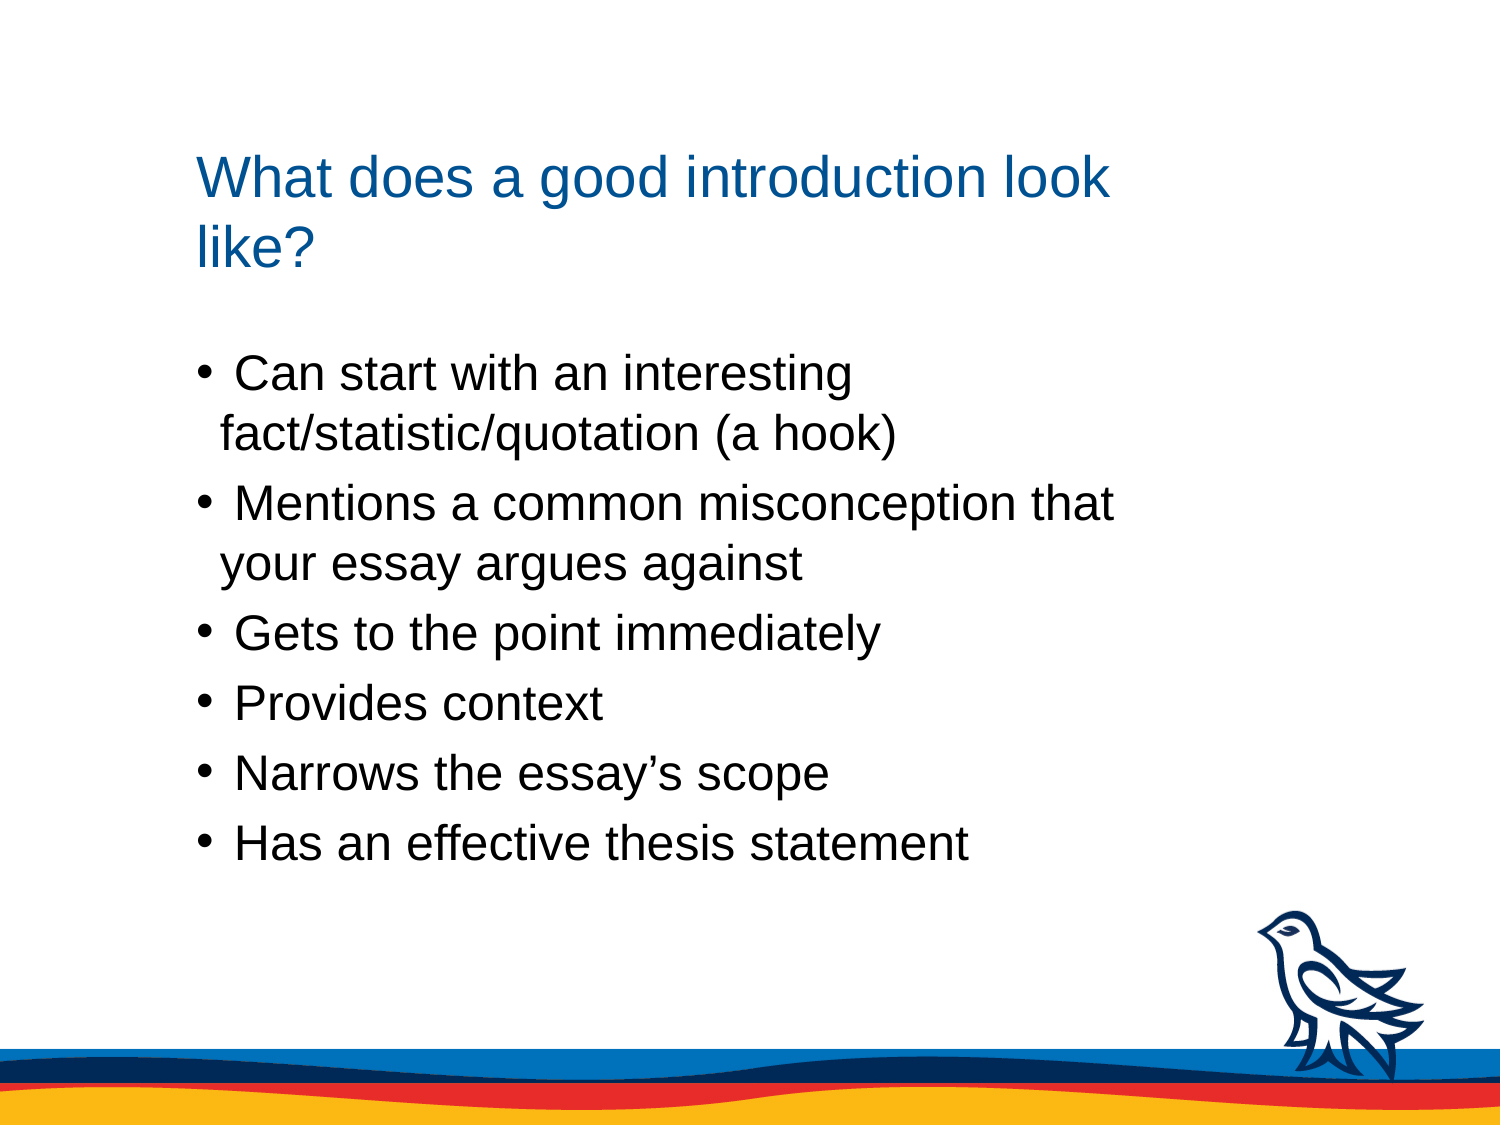

# What does a good introduction look like?
 Can start with an interesting fact/statistic/quotation (a hook)
 Mentions a common misconception that your essay argues against
 Gets to the point immediately
 Provides context
 Narrows the essay’s scope
 Has an effective thesis statement